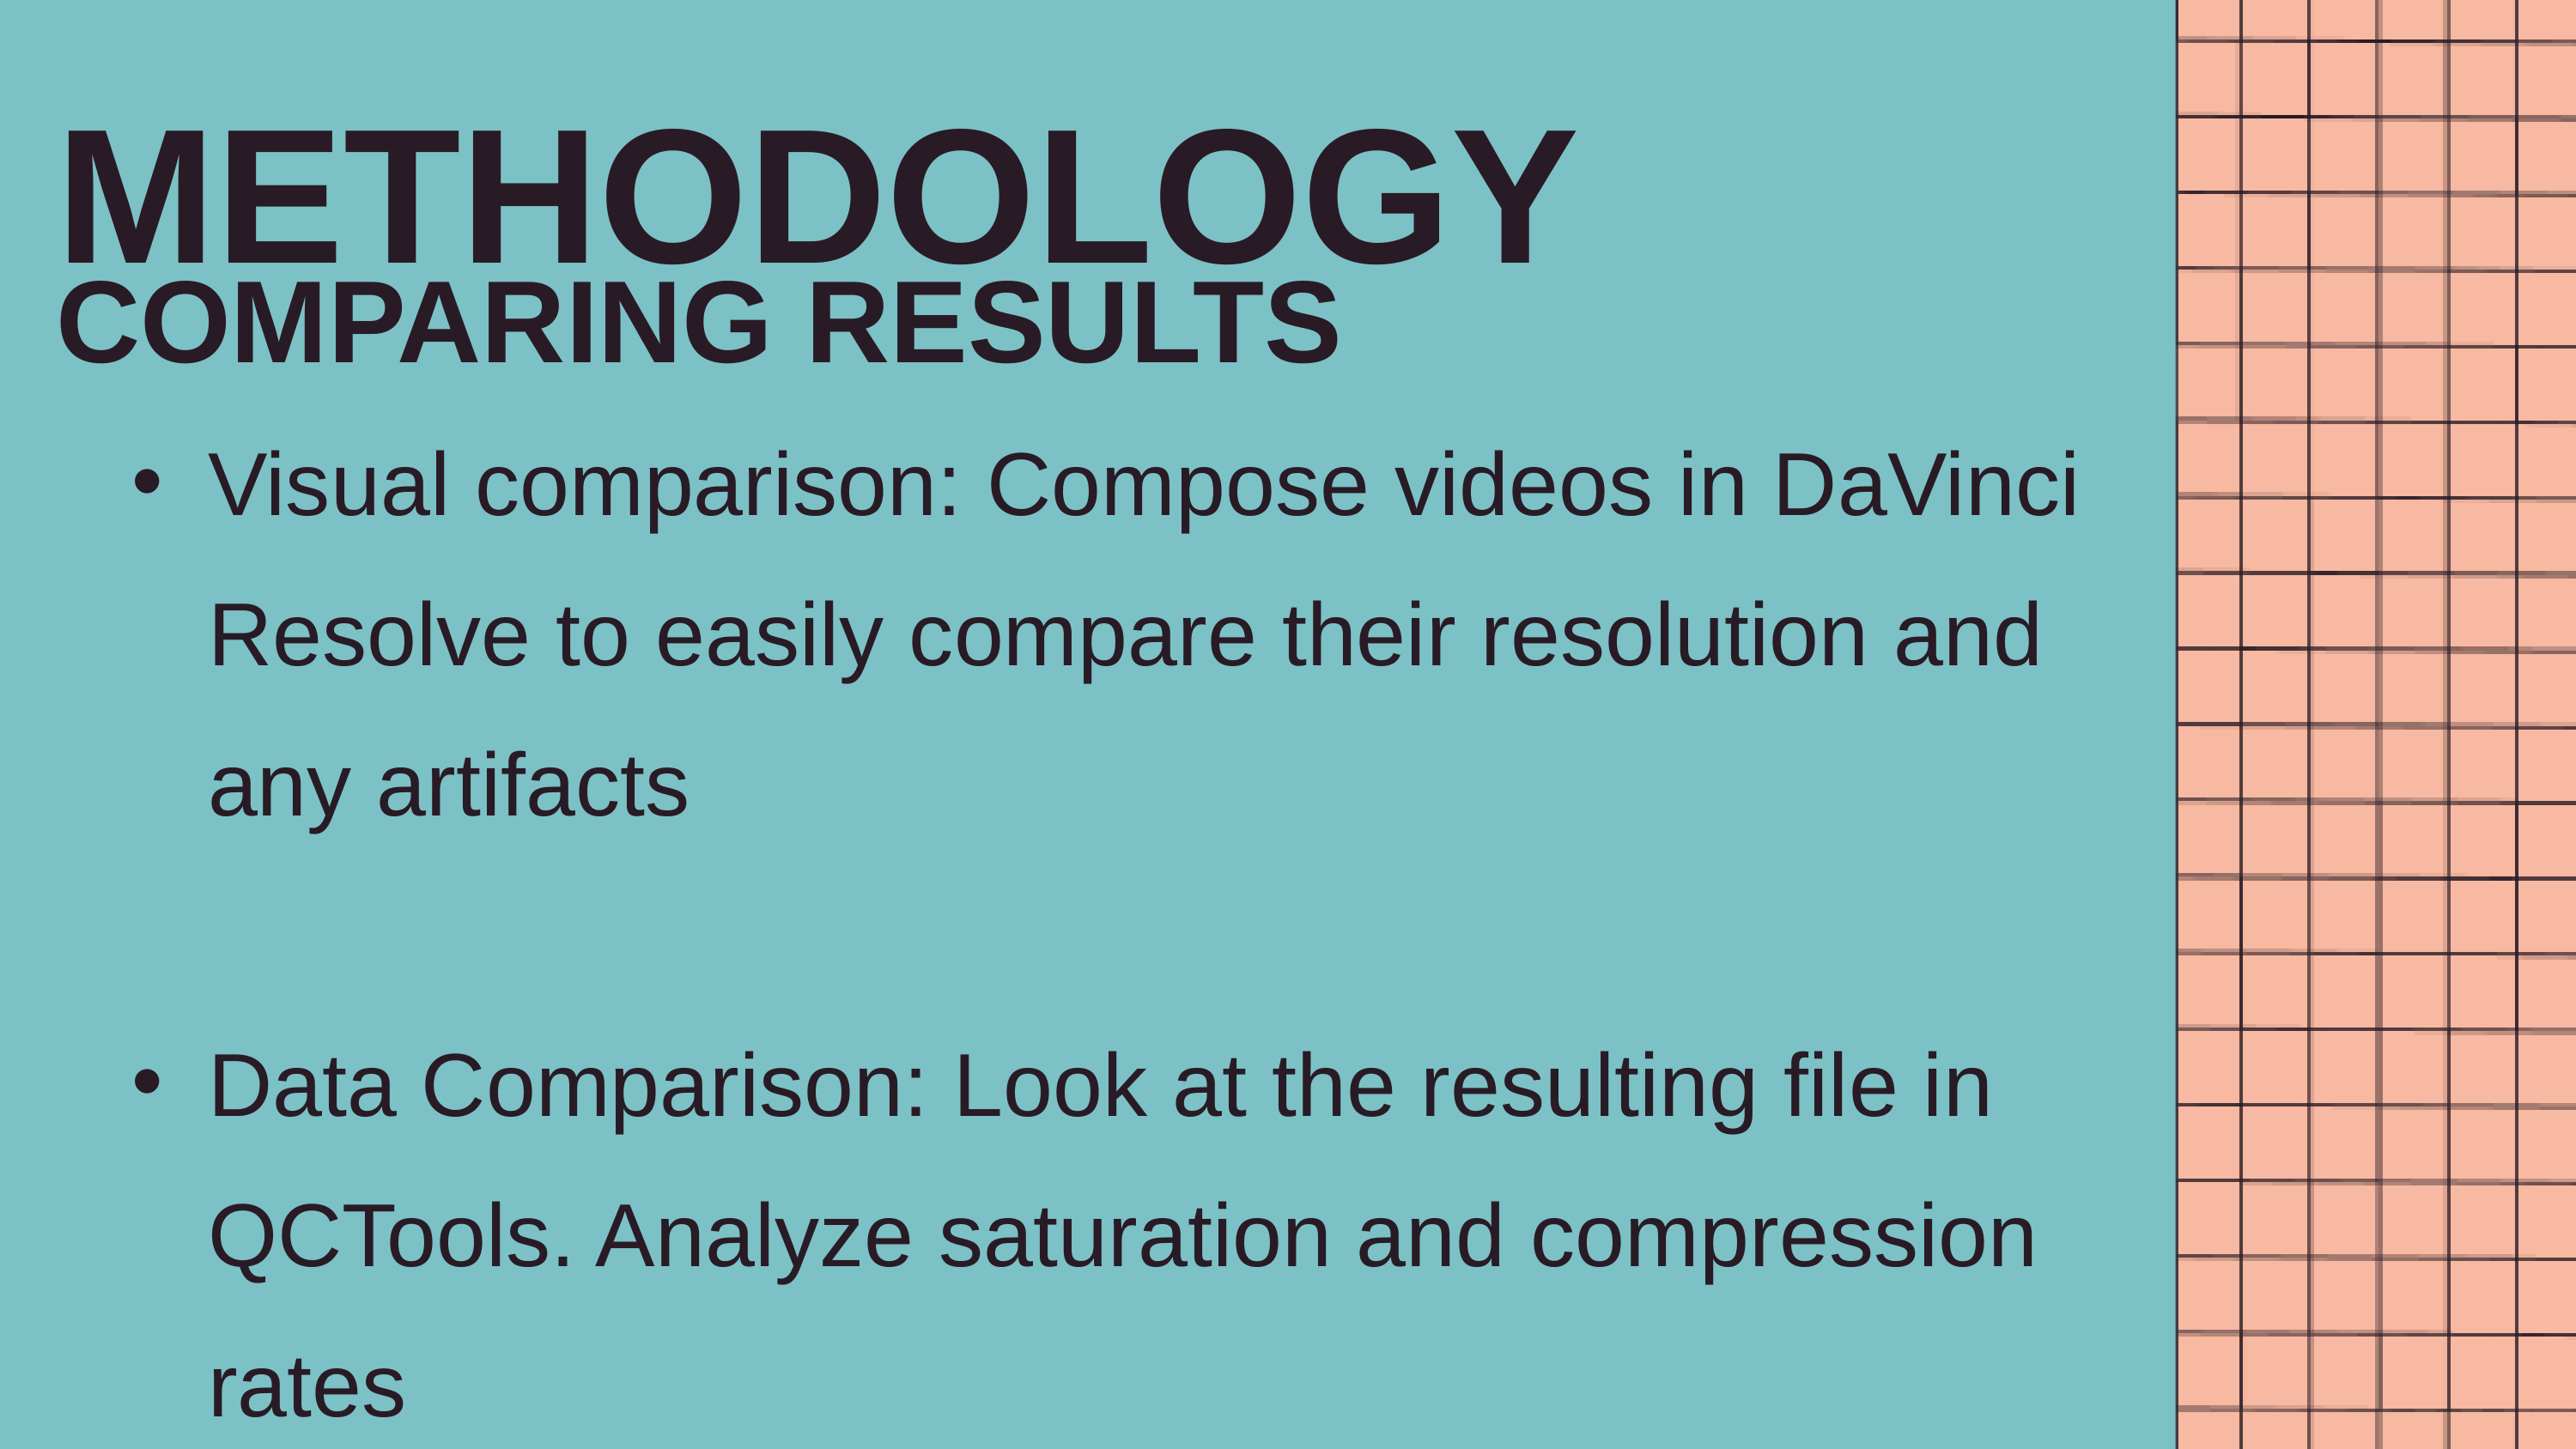

METHODOLOGY
COMPARING RESULTS
Visual comparison: Compose videos in DaVinci Resolve to easily compare their resolution and any artifacts

Data Comparison: Look at the resulting file in QCTools. Analyze saturation and compression rates